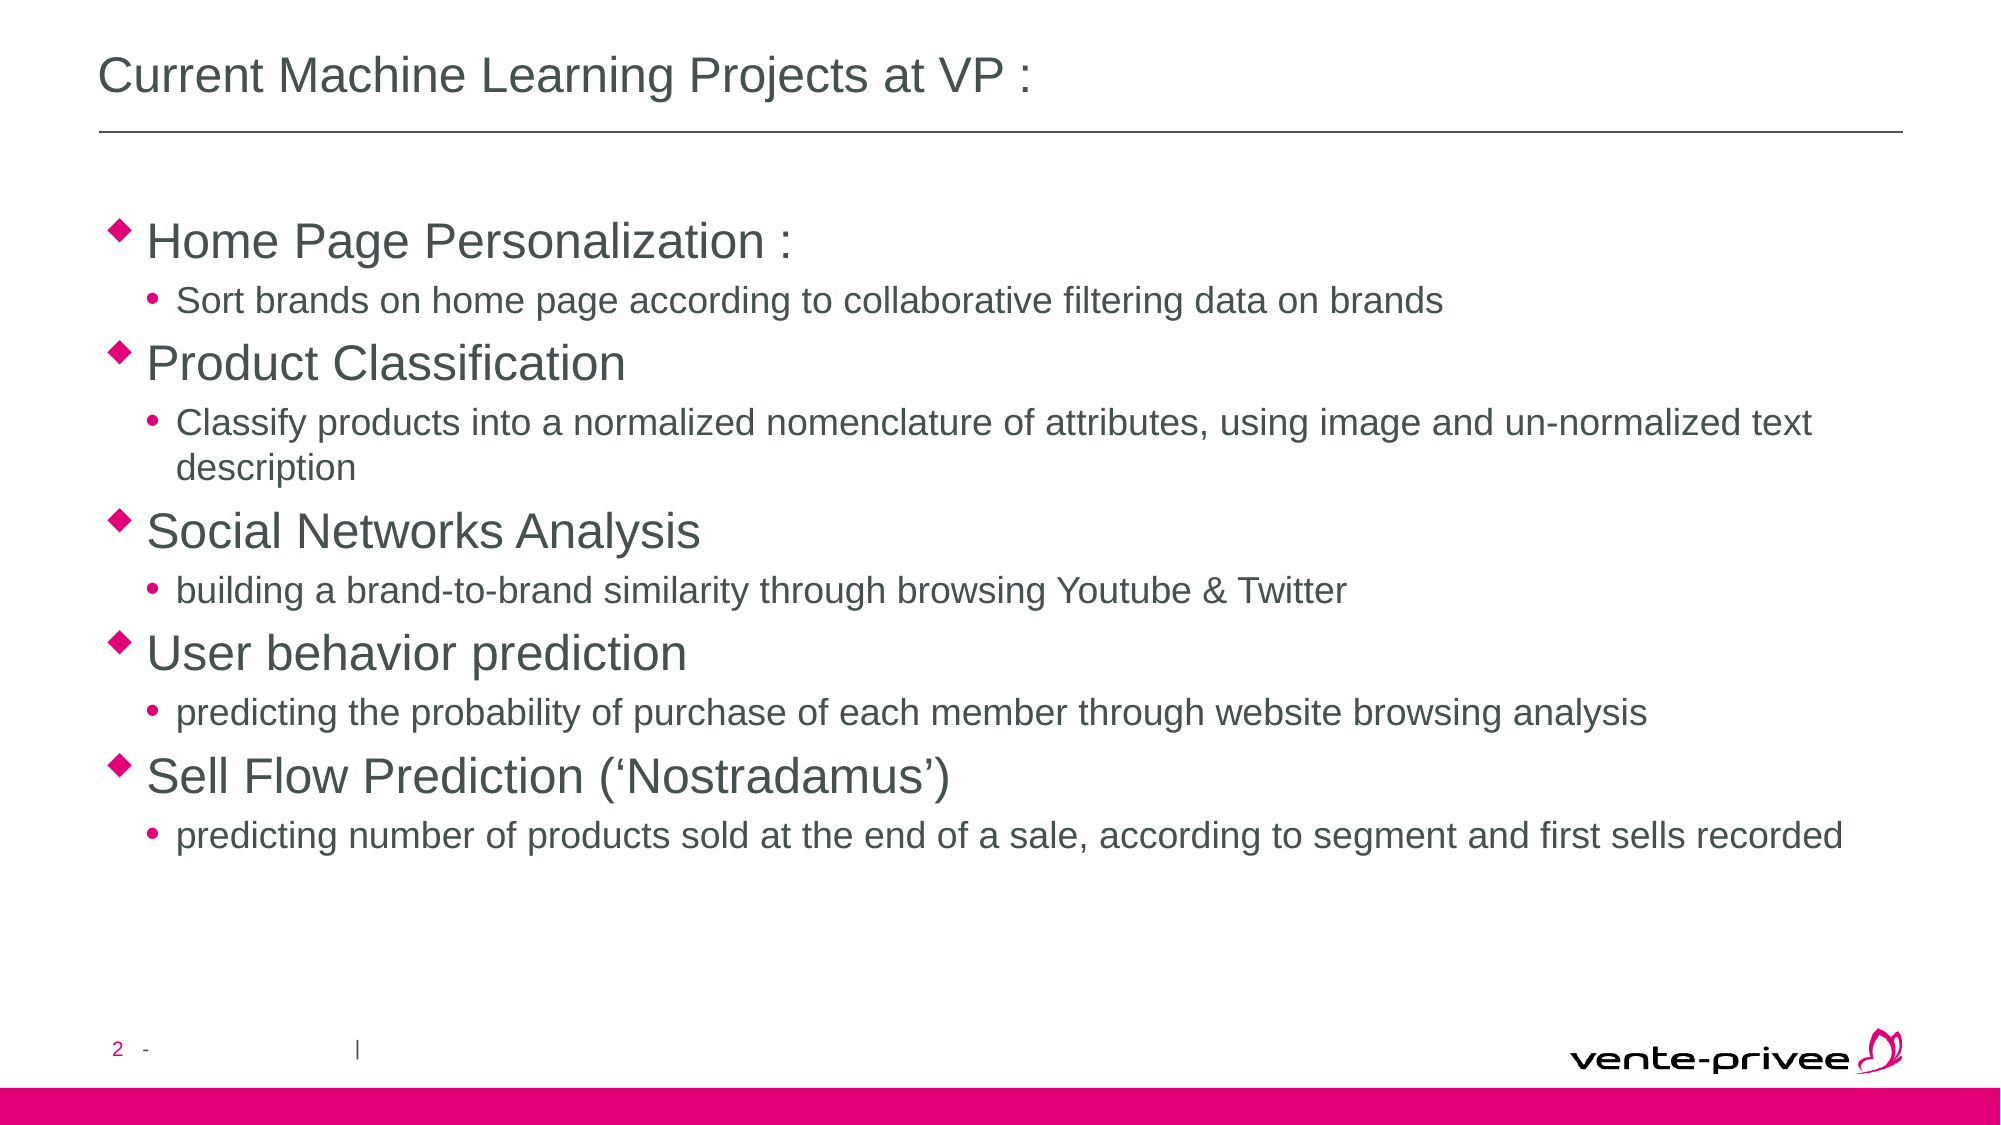

# Current Machine Learning Projects at VP :
Home Page Personalization :
Sort brands on home page according to collaborative filtering data on brands
Product Classification
Classify products into a normalized nomenclature of attributes, using image and un-normalized text description
Social Networks Analysis
building a brand-to-brand similarity through browsing Youtube & Twitter
User behavior prediction
predicting the probability of purchase of each member through website browsing analysis
Sell Flow Prediction (‘Nostradamus’)
predicting number of products sold at the end of a sale, according to segment and first sells recorded
2